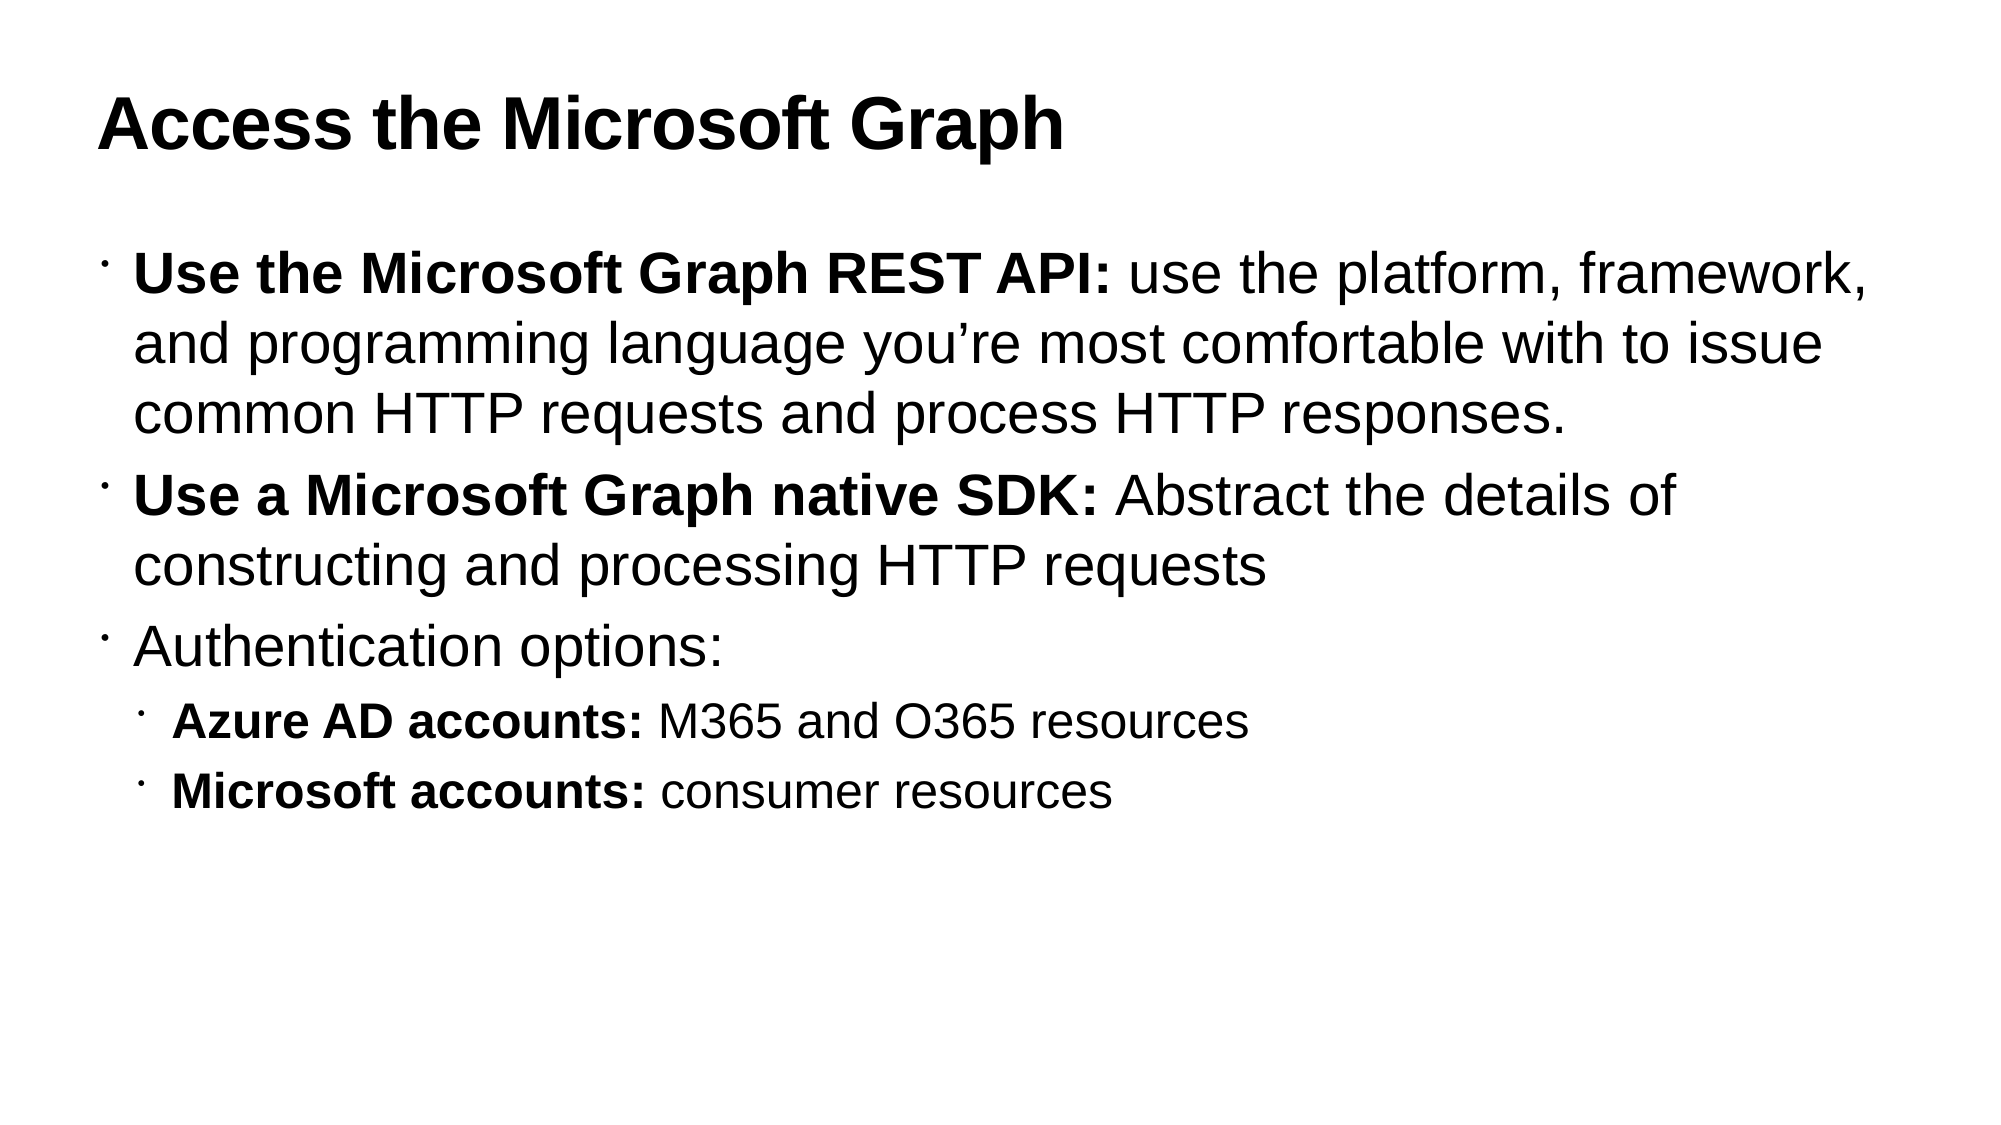

# Access the Microsoft Graph
Use the Microsoft Graph REST API: use the platform, framework, and programming language you’re most comfortable with to issue common HTTP requests and process HTTP responses.
Use a Microsoft Graph native SDK: Abstract the details of constructing and processing HTTP requests
Authentication options:
Azure AD accounts: M365 and O365 resources
Microsoft accounts: consumer resources